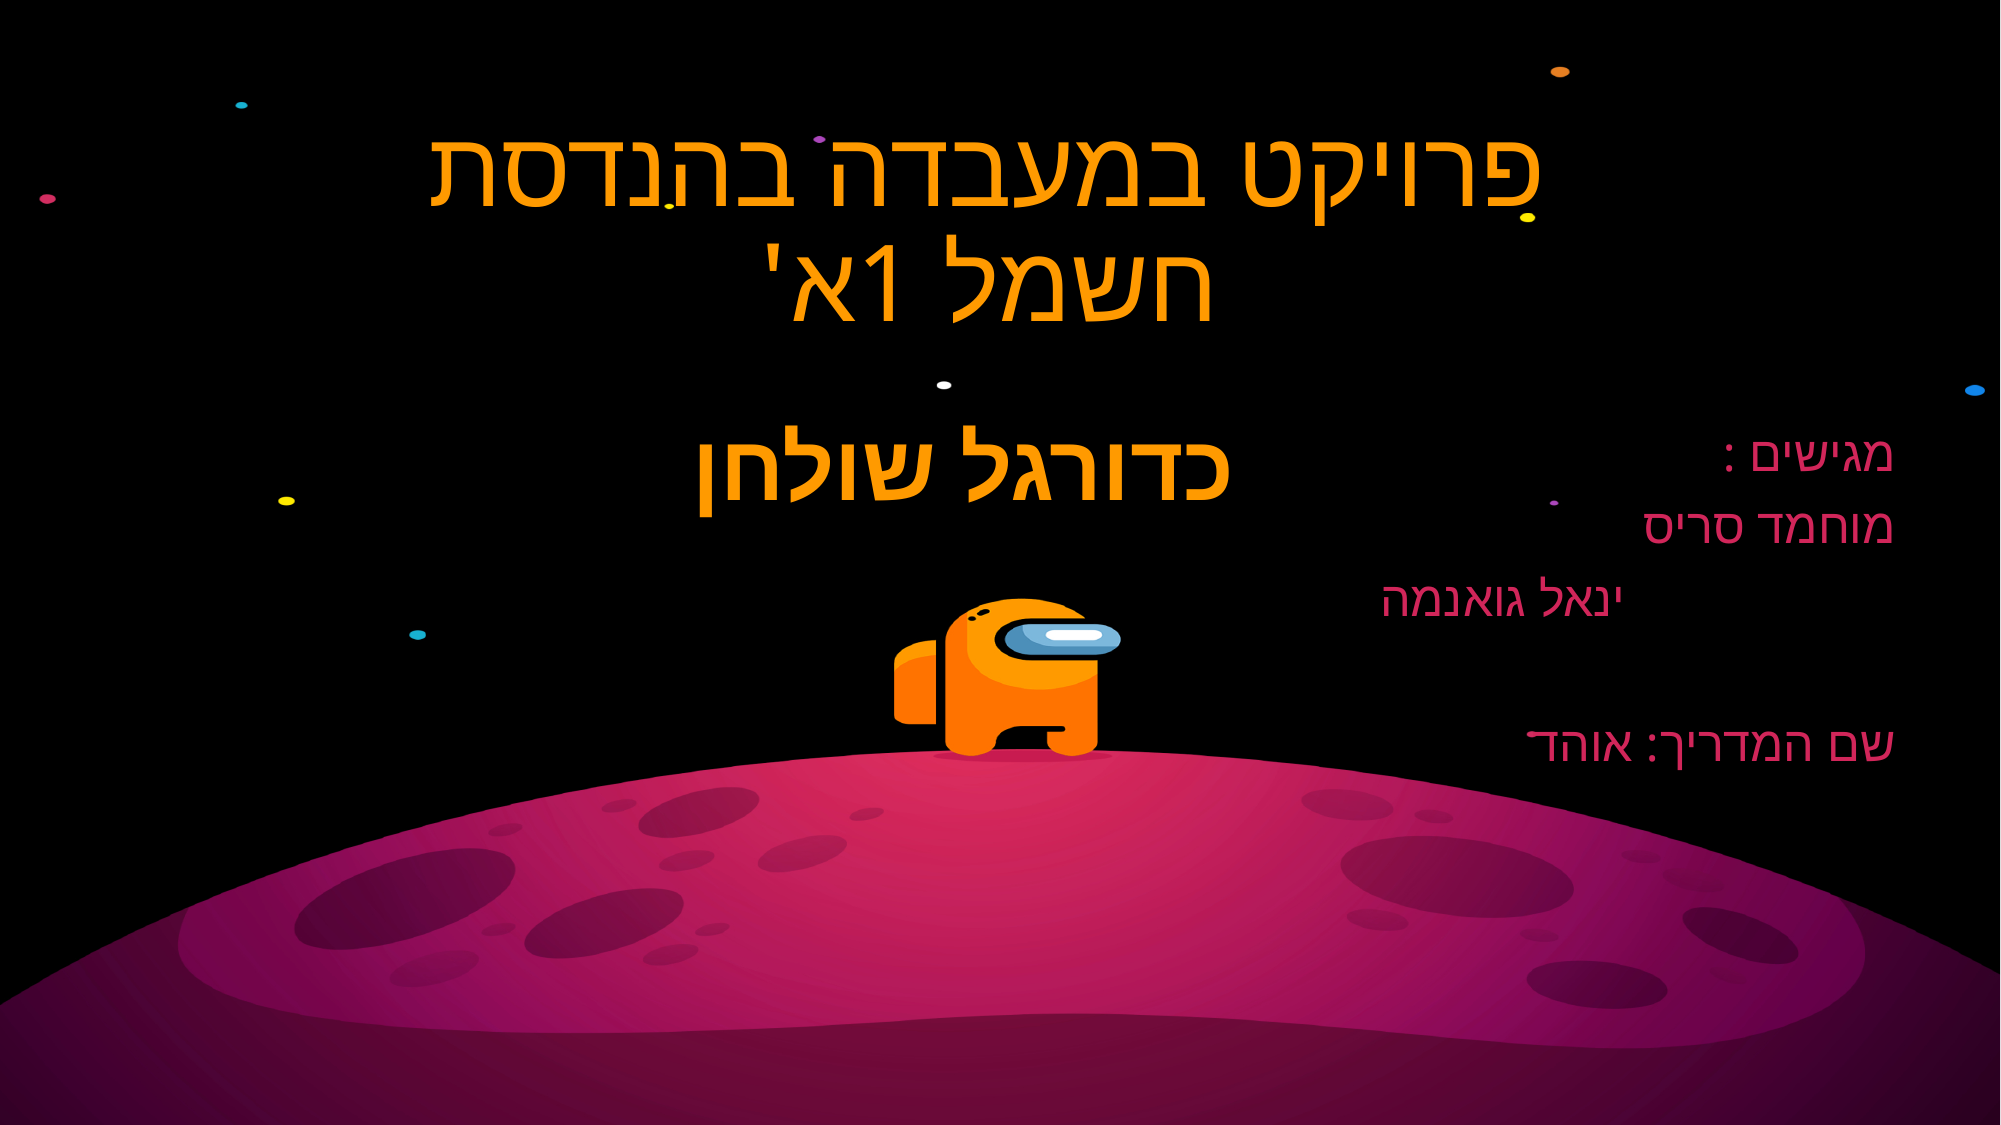

# פרויקט במעבדה בהנדסת חשמל 1א'
כדורגל שולחן
מגישים :
מוחמד סריס
			          ינאל גואנמה

שם המדריך: אוהד